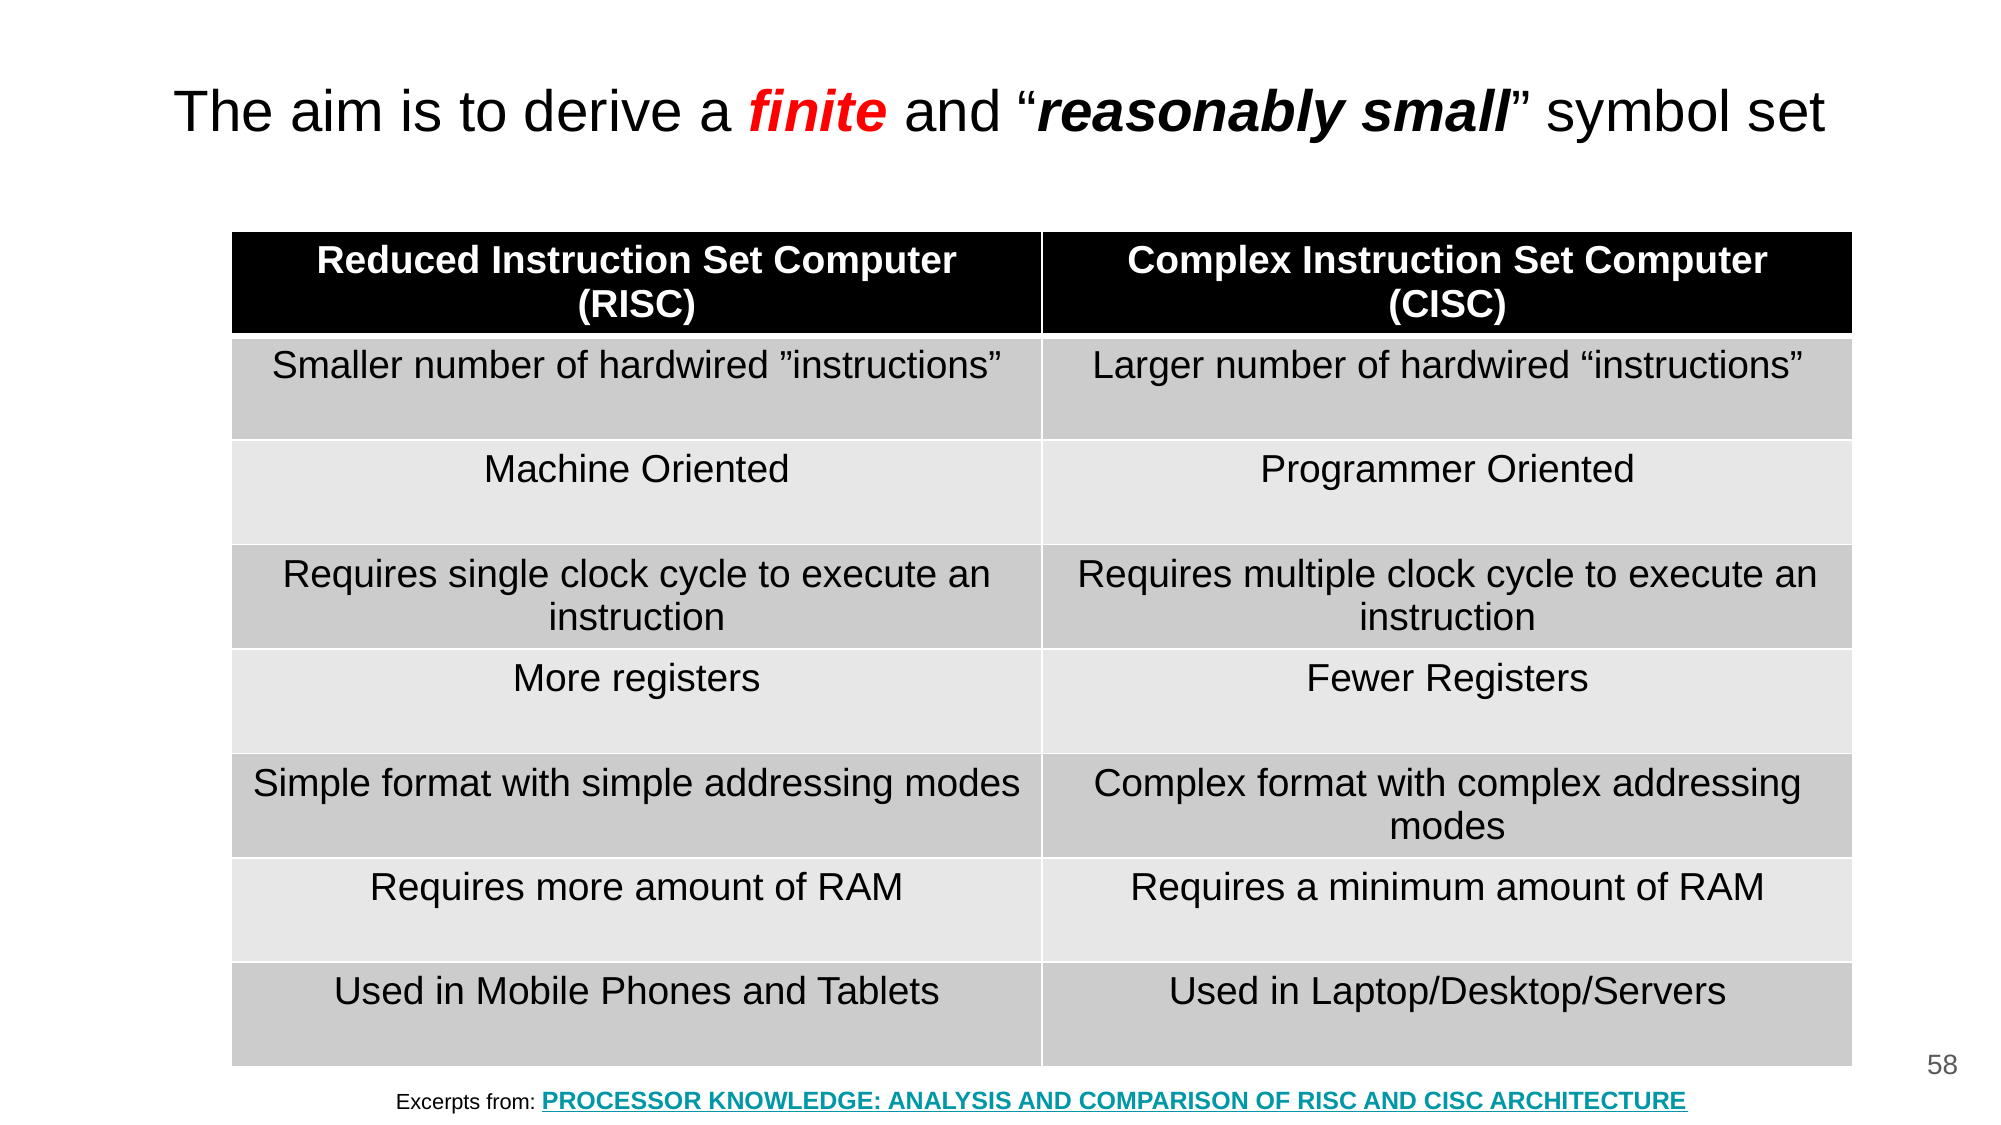

# The aim is to derive a finite and “reasonably small” symbol set
| Reduced Instruction Set Computer (RISC) | Complex Instruction Set Computer (CISC) |
| --- | --- |
| Smaller number of hardwired ”instructions” | Larger number of hardwired “instructions” |
| Machine Oriented | Programmer Oriented |
| Requires single clock cycle to execute an instruction | Requires multiple clock cycle to execute an instruction |
| More registers | Fewer Registers |
| Simple format with simple addressing modes | Complex format with complex addressing modes |
| Requires more amount of RAM | Requires a minimum amount of RAM |
| Used in Mobile Phones and Tablets | Used in Laptop/Desktop/Servers |
58
Excerpts from: PROCESSOR KNOWLEDGE: ANALYSIS AND COMPARISON OF RISC AND CISC ARCHITECTURE